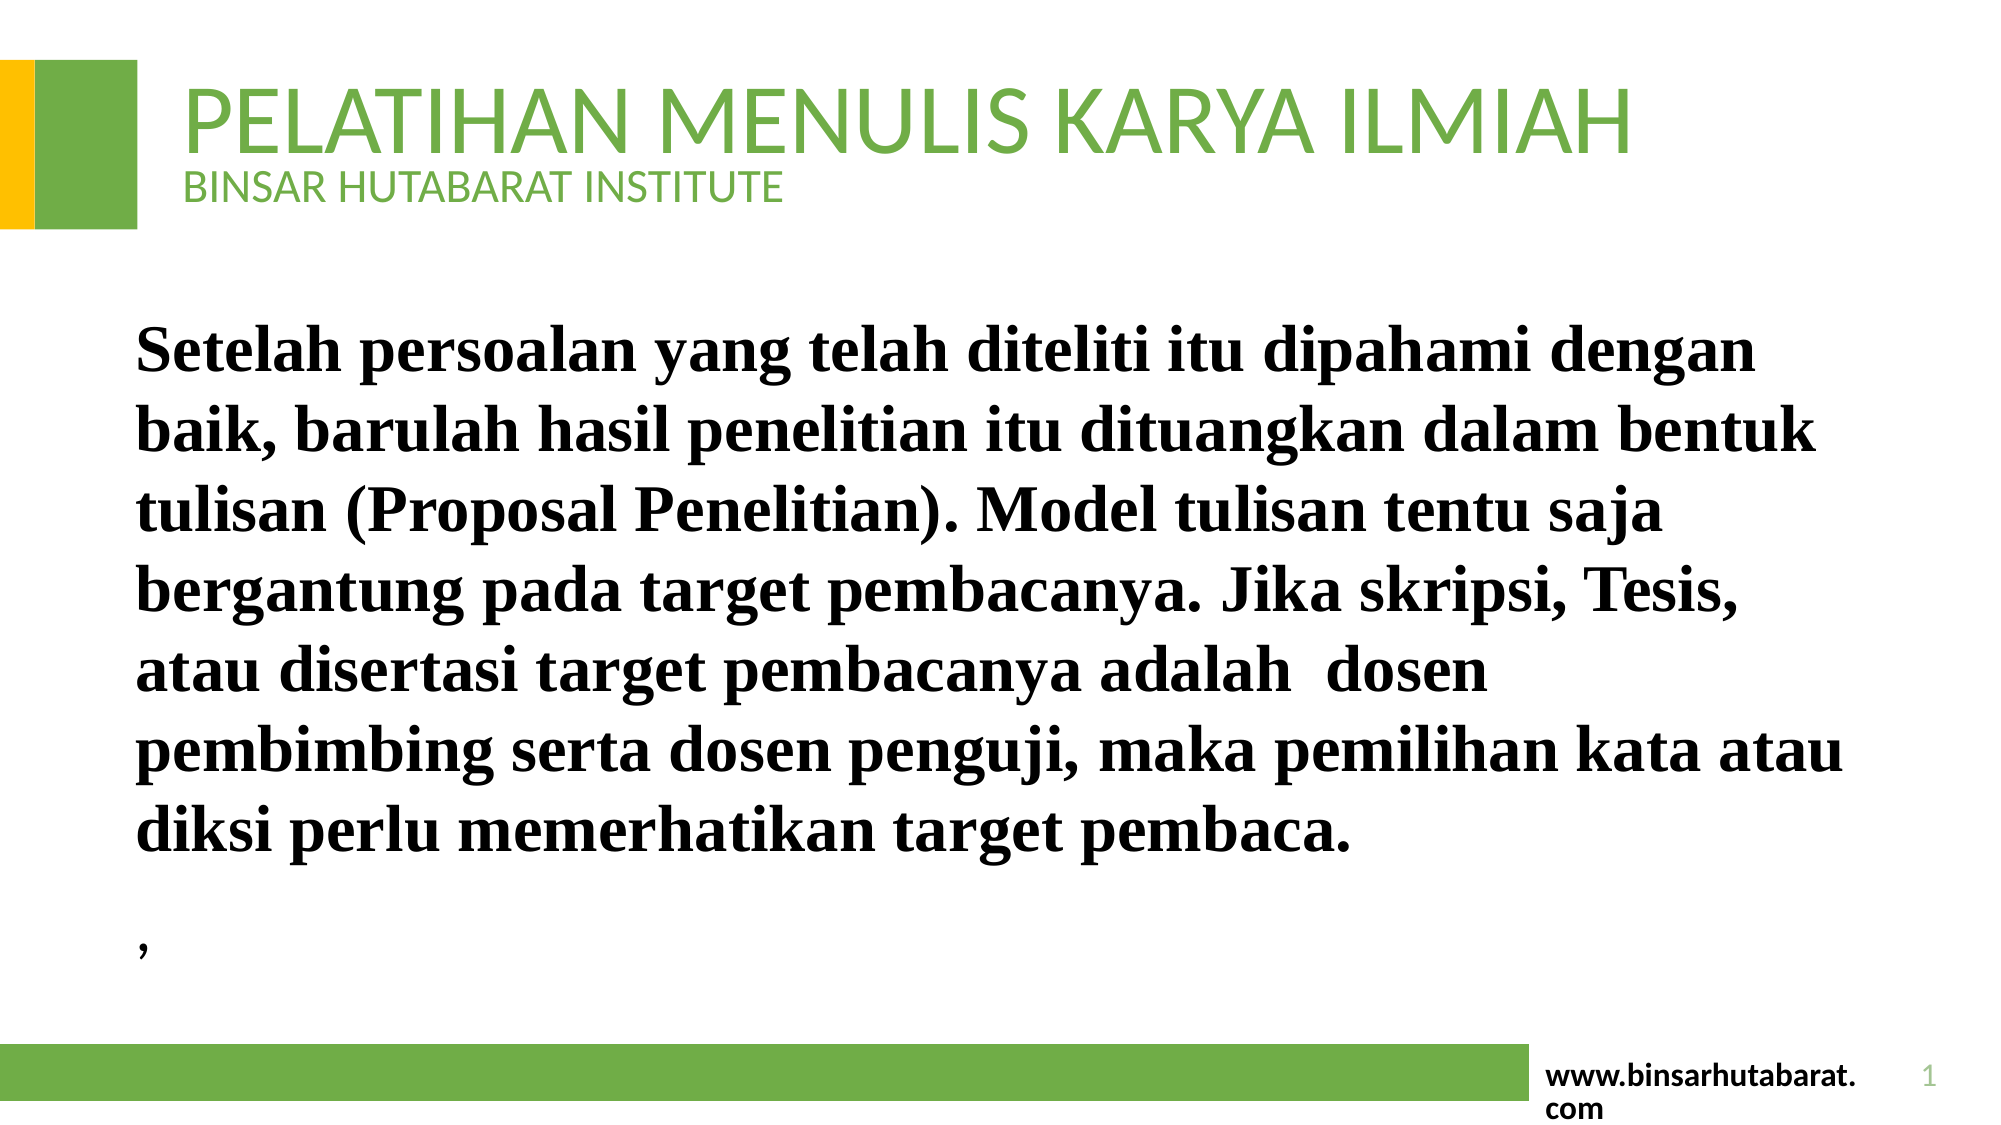

# PELATIHAN MENULIS KARYA ILMIAH
BINSAR HUTABARAT INSTITUTE
Setelah persoalan yang telah diteliti itu dipahami dengan baik, barulah hasil penelitian itu dituangkan dalam bentuk tulisan (Proposal Penelitian). Model tulisan tentu saja bergantung pada target pembacanya. Jika skripsi, Tesis, atau disertasi target pembacanya adalah  dosen pembimbing serta dosen penguji, maka pemilihan kata atau diksi perlu memerhatikan target pembaca.
,
www.binsarhutabarat.com
1